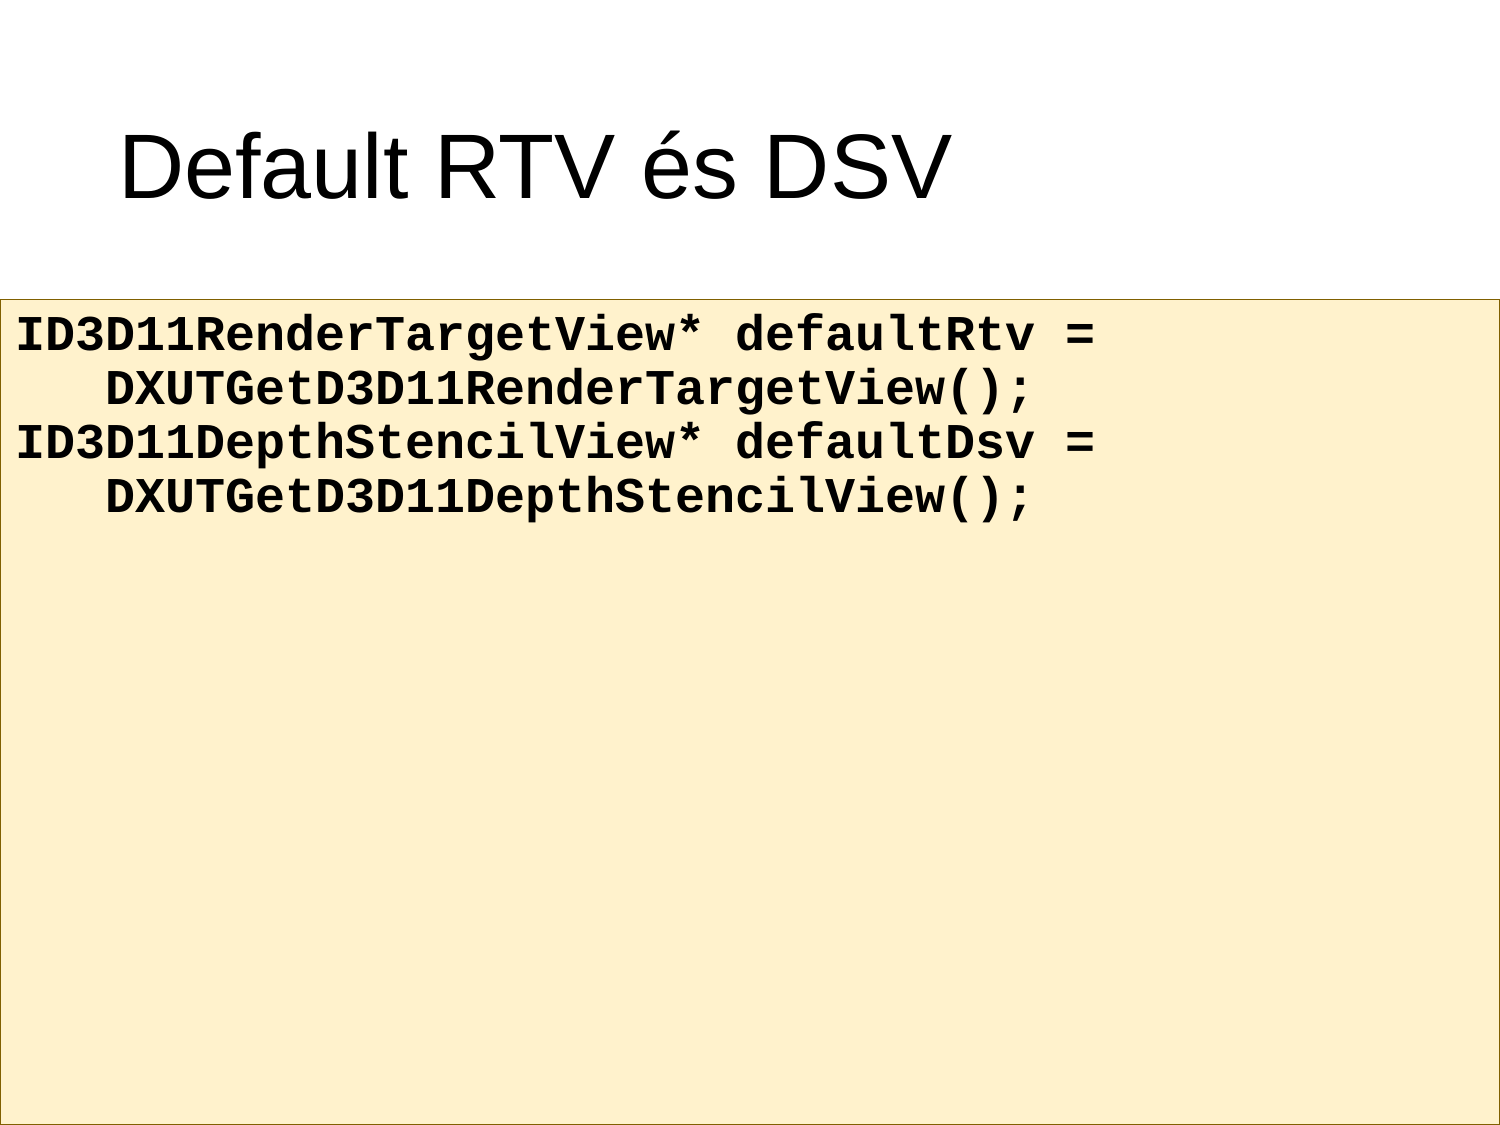

# Default RTV és DSV
ID3D11RenderTargetView* defaultRtv =
   DXUTGetD3D11RenderTargetView();
ID3D11DepthStencilView* defaultDsv =
   DXUTGetD3D11DepthStencilView();